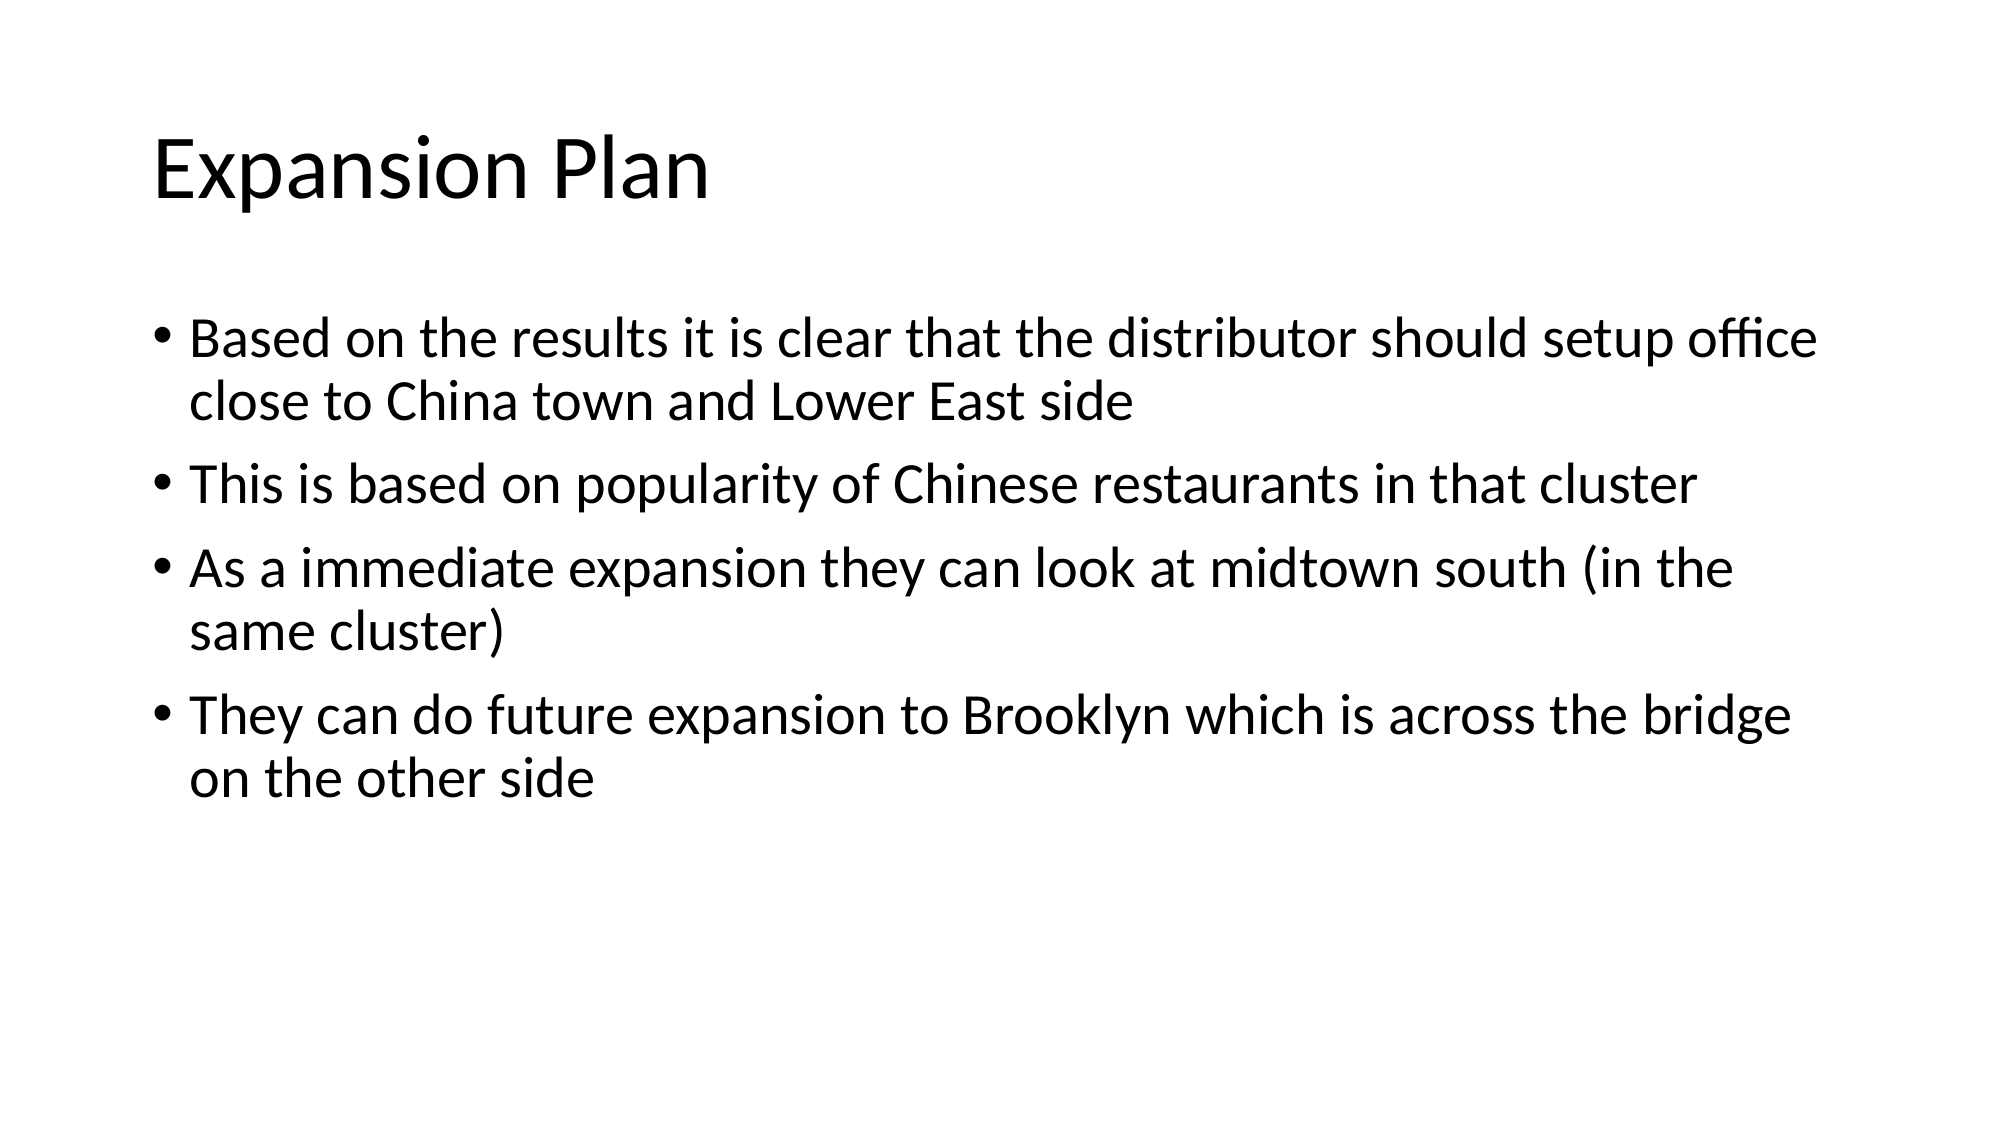

# Expansion Plan
Based on the results it is clear that the distributor should setup office close to China town and Lower East side
This is based on popularity of Chinese restaurants in that cluster
As a immediate expansion they can look at midtown south (in the same cluster)
They can do future expansion to Brooklyn which is across the bridge on the other side